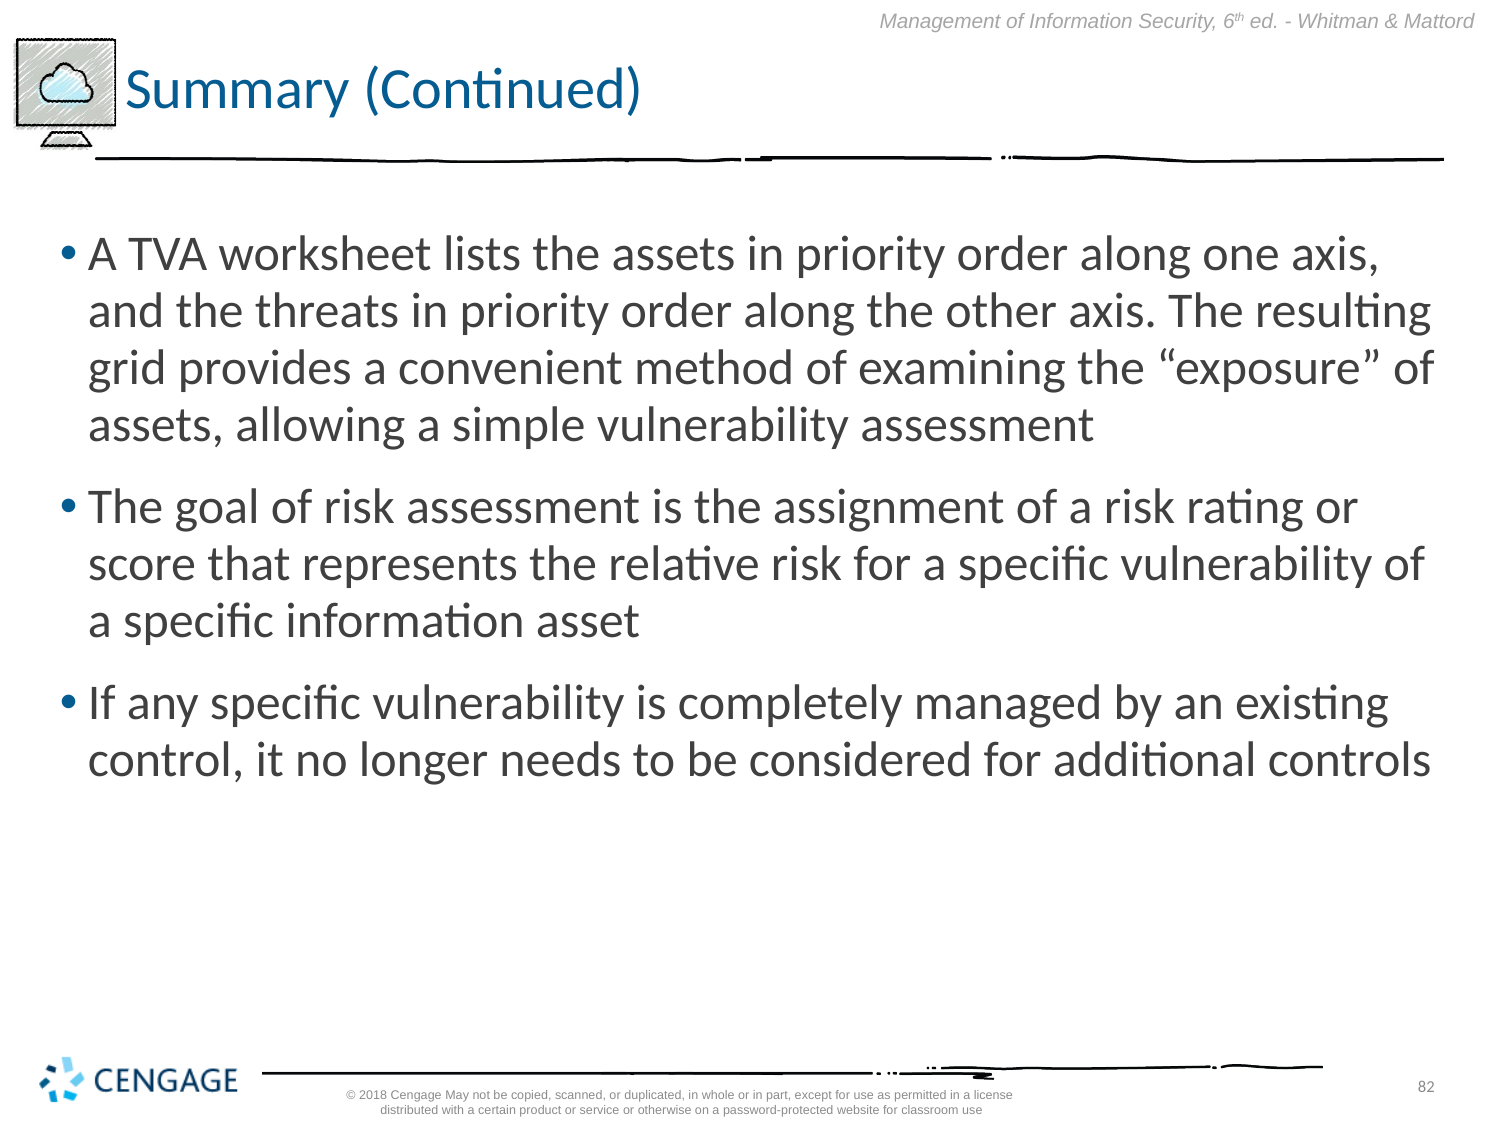

# Summary (Continued)
A TVA worksheet lists the assets in priority order along one axis, and the threats in priority order along the other axis. The resulting grid provides a convenient method of examining the “exposure” of assets, allowing a simple vulnerability assessment
The goal of risk assessment is the assignment of a risk rating or score that represents the relative risk for a specific vulnerability of a specific information asset
If any specific vulnerability is completely managed by an existing control, it no longer needs to be considered for additional controls